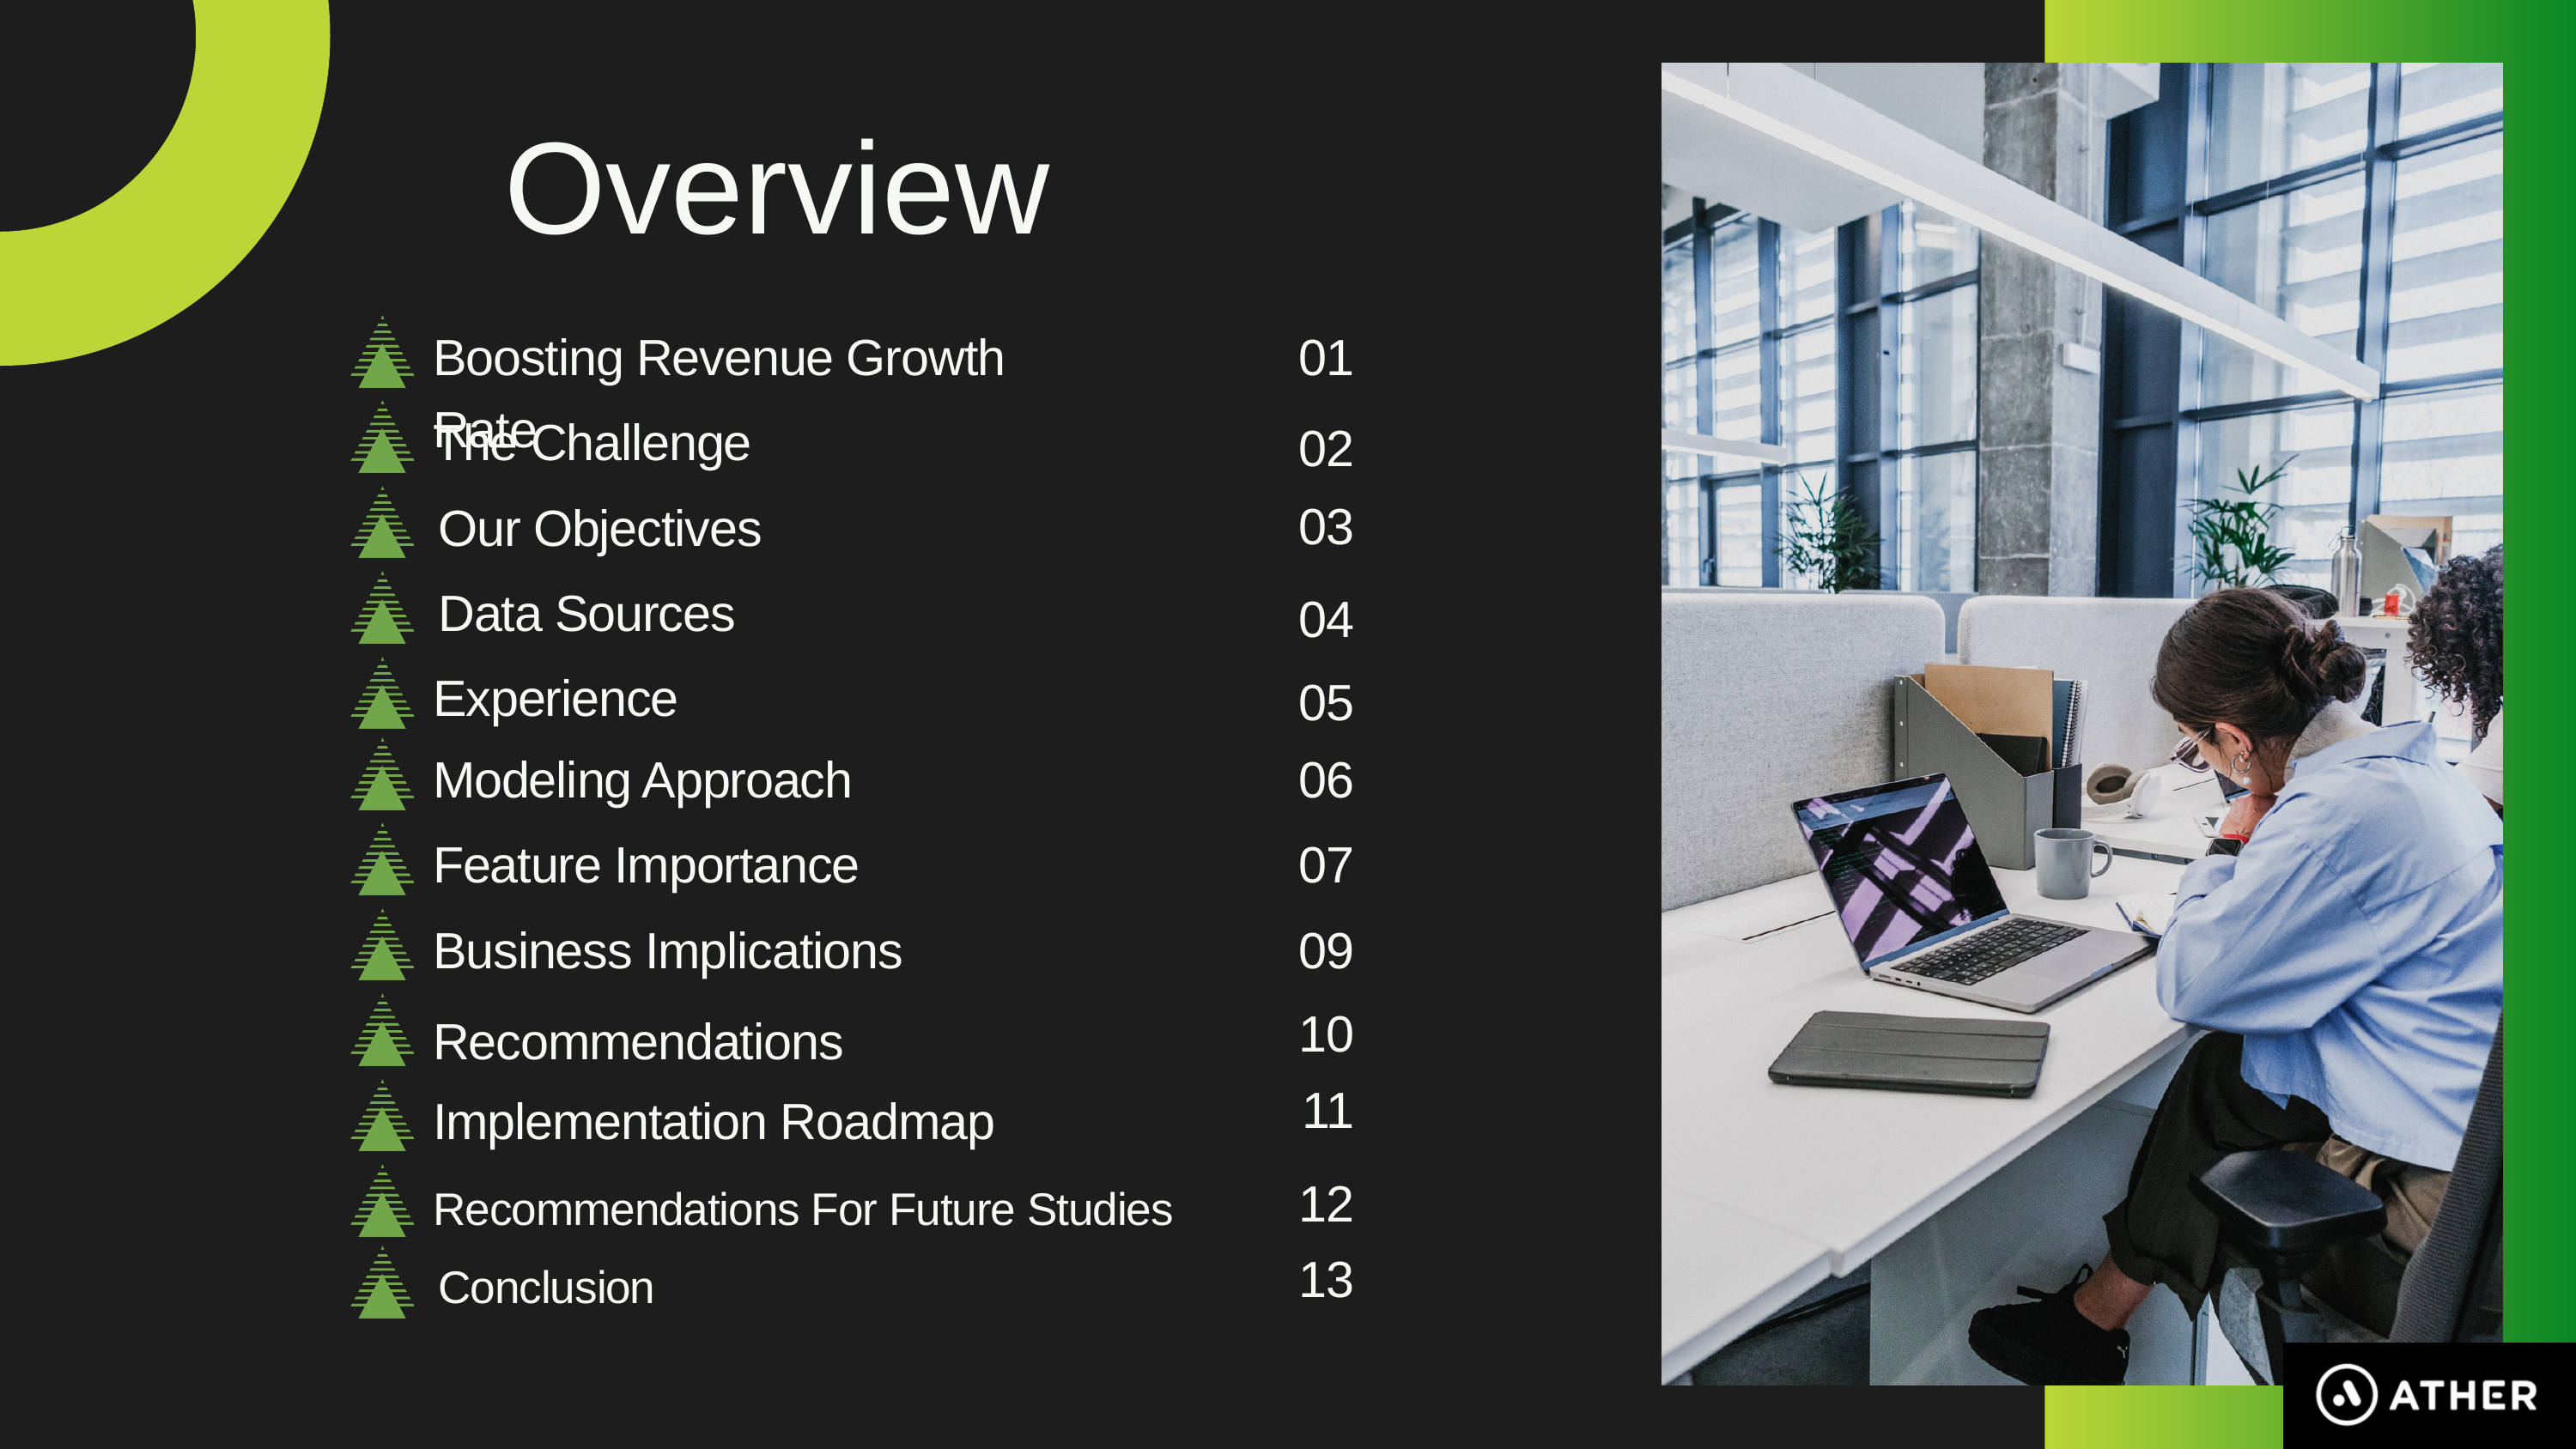

Overview
Boosting Revenue Growth Rate
01

The Challenge

02
03
Our Objectives

Data Sources

04
Experience
05

Modeling Approach
06

Feature Importance
07

Business Implications
09

10

Recommendations
11
Implementation Roadmap

12

Recommendations For Future Studies
13
Conclusion